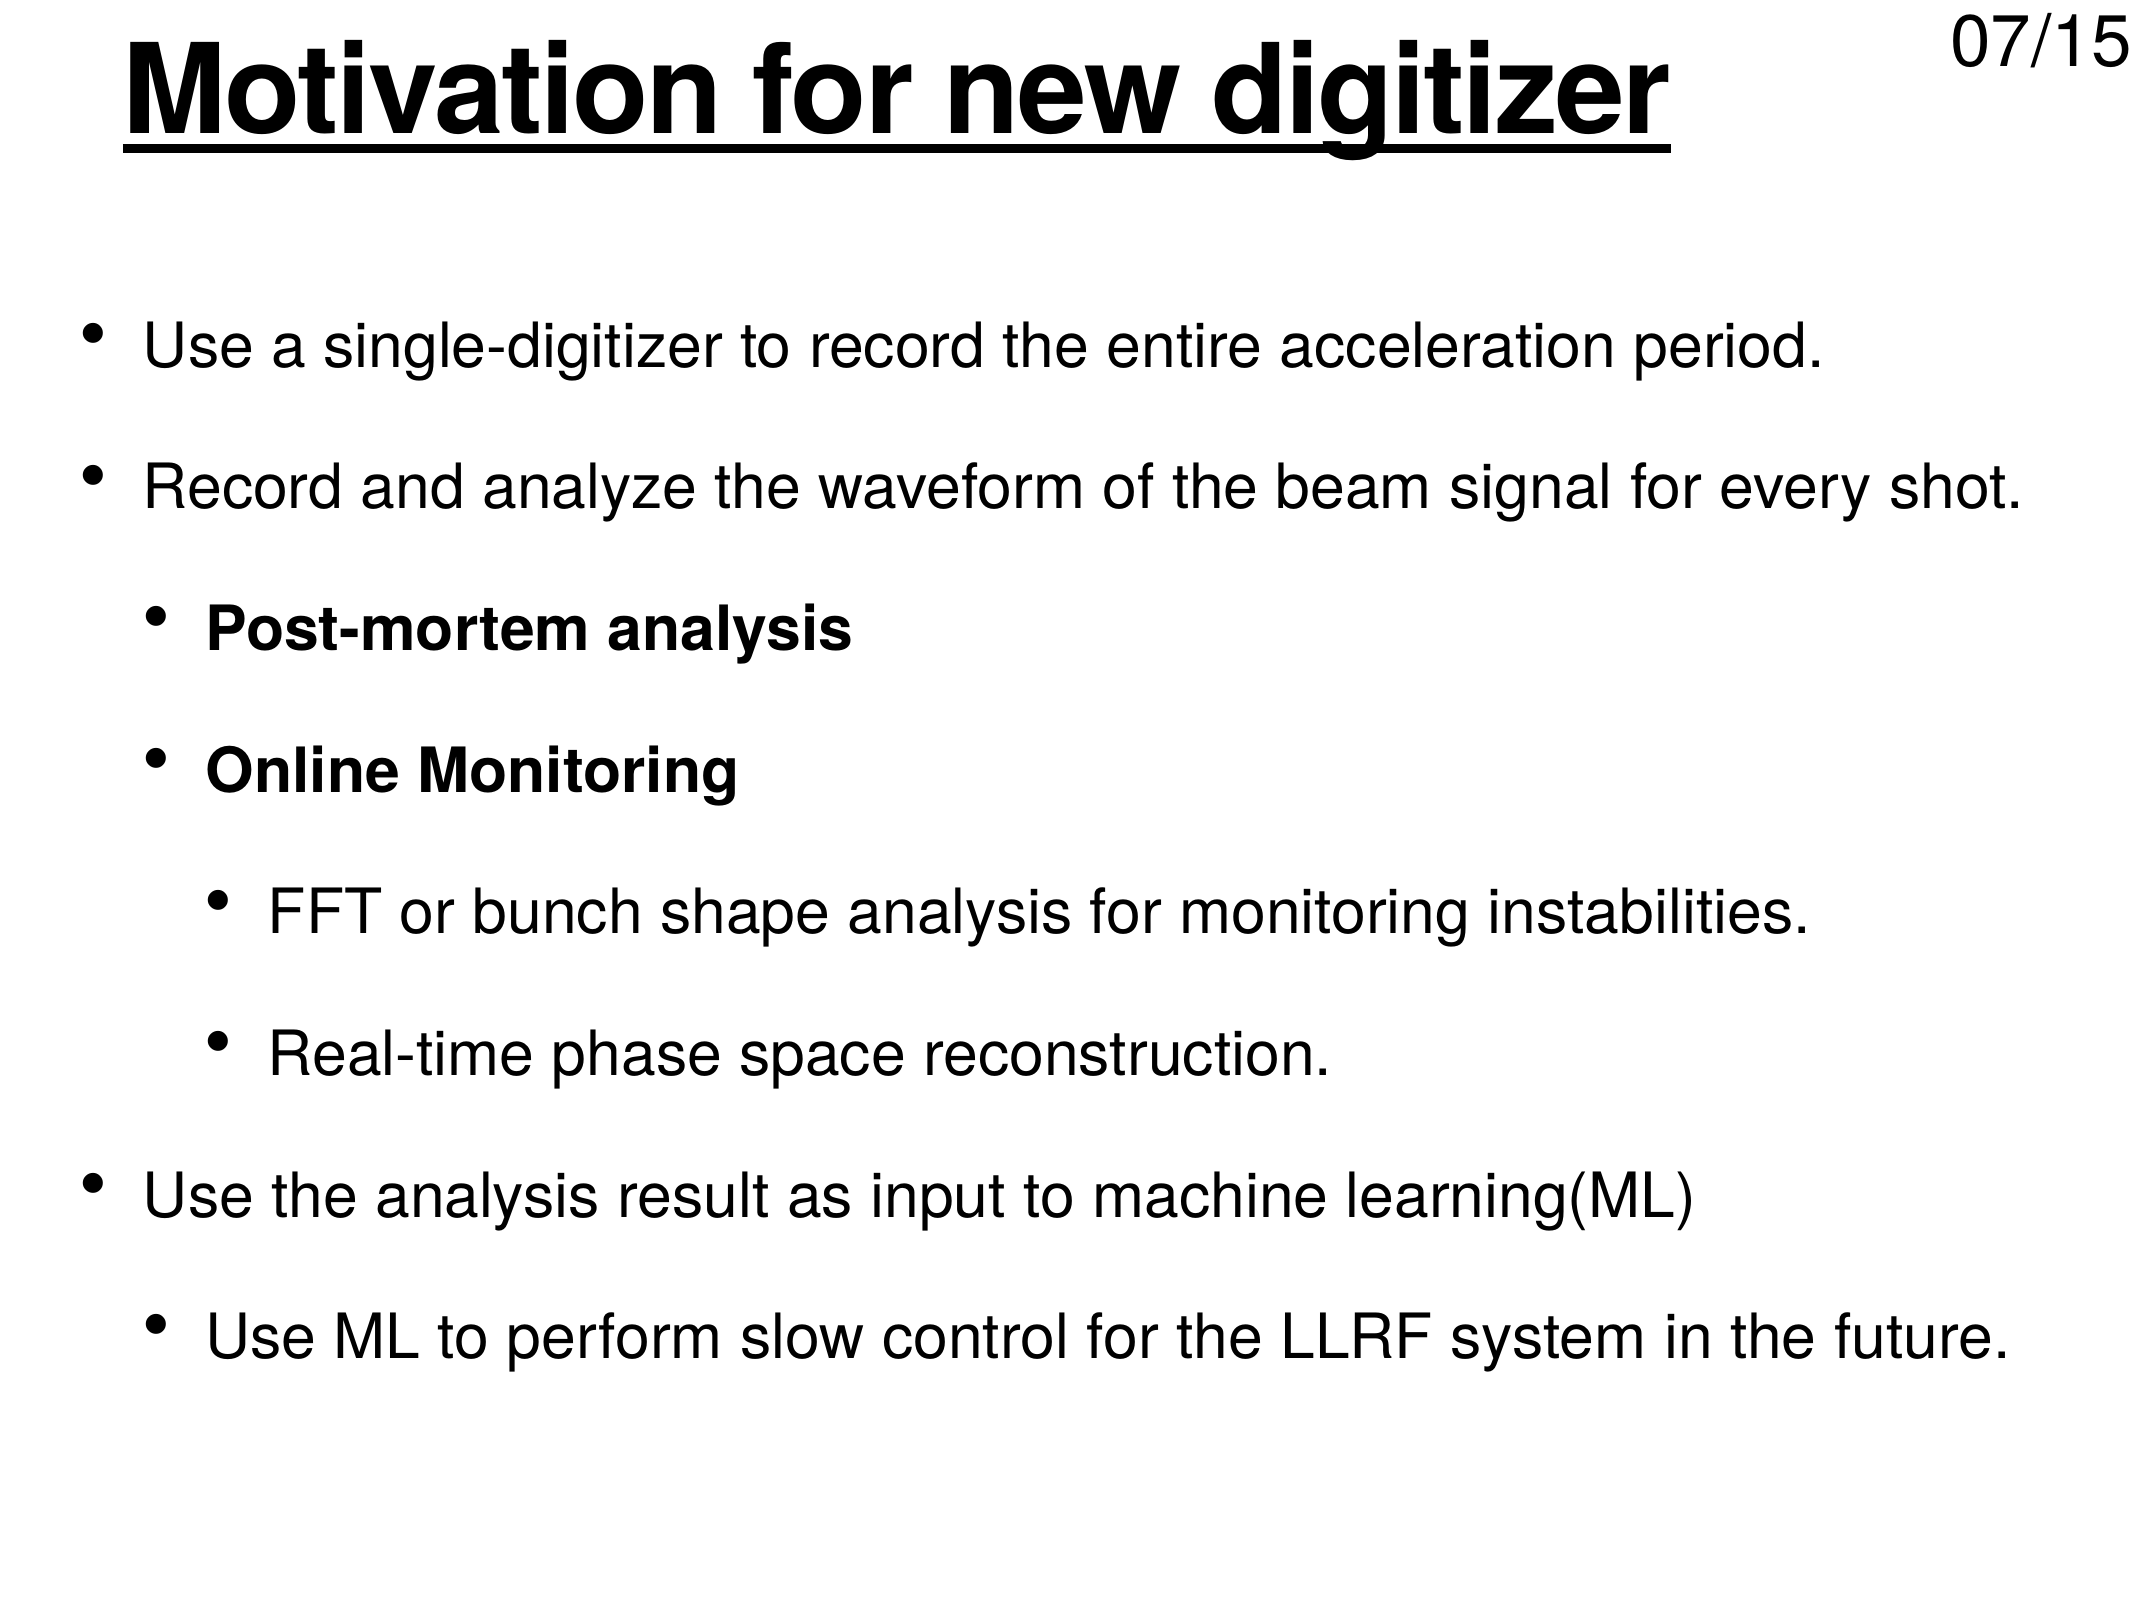

07/15
# Motivation for new digitizer
Use a single-digitizer to record the entire acceleration period.
Record and analyze the waveform of the beam signal for every shot.
Post-mortem analysis
Online Monitoring
FFT or bunch shape analysis for monitoring instabilities.
Real-time phase space reconstruction.
Use the analysis result as input to machine learning(ML)
Use ML to perform slow control for the LLRF system in the future.